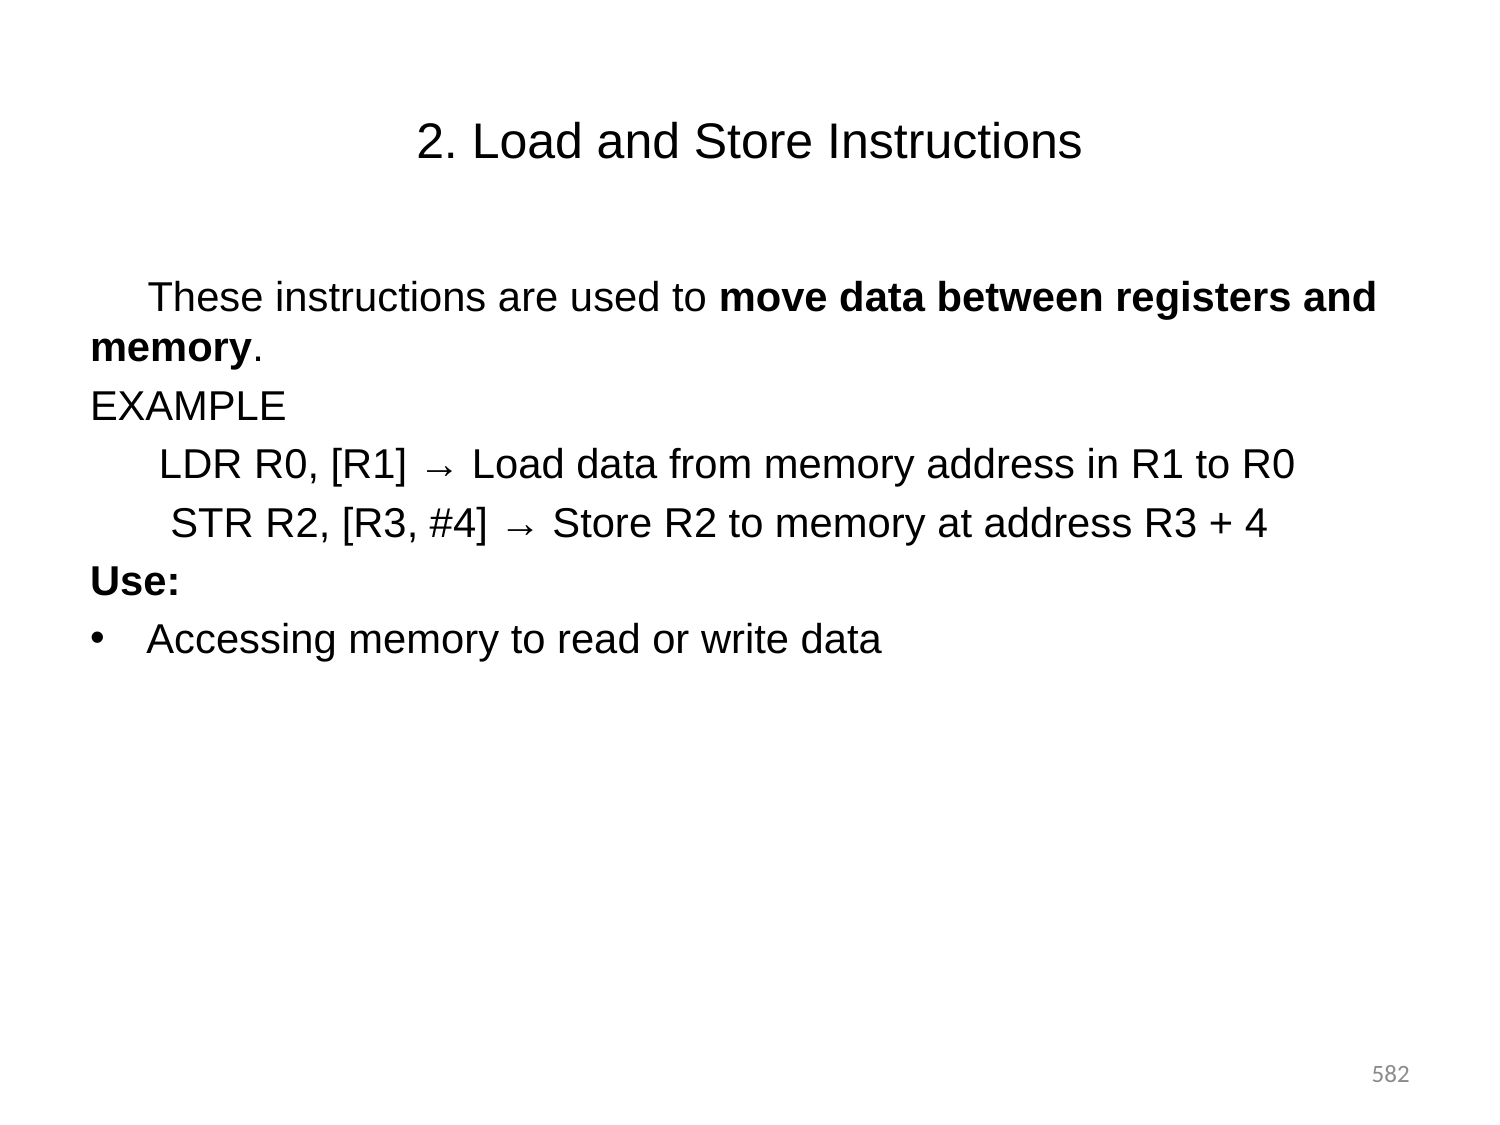

# 2. Load and Store Instructions
     These instructions are used to move data between registers and memory.
EXAMPLE
      LDR R0, [R1] → Load data from memory address in R1 to R0
       STR R2, [R3, #4] → Store R2 to memory at address R3 + 4
Use:
Accessing memory to read or write data

582